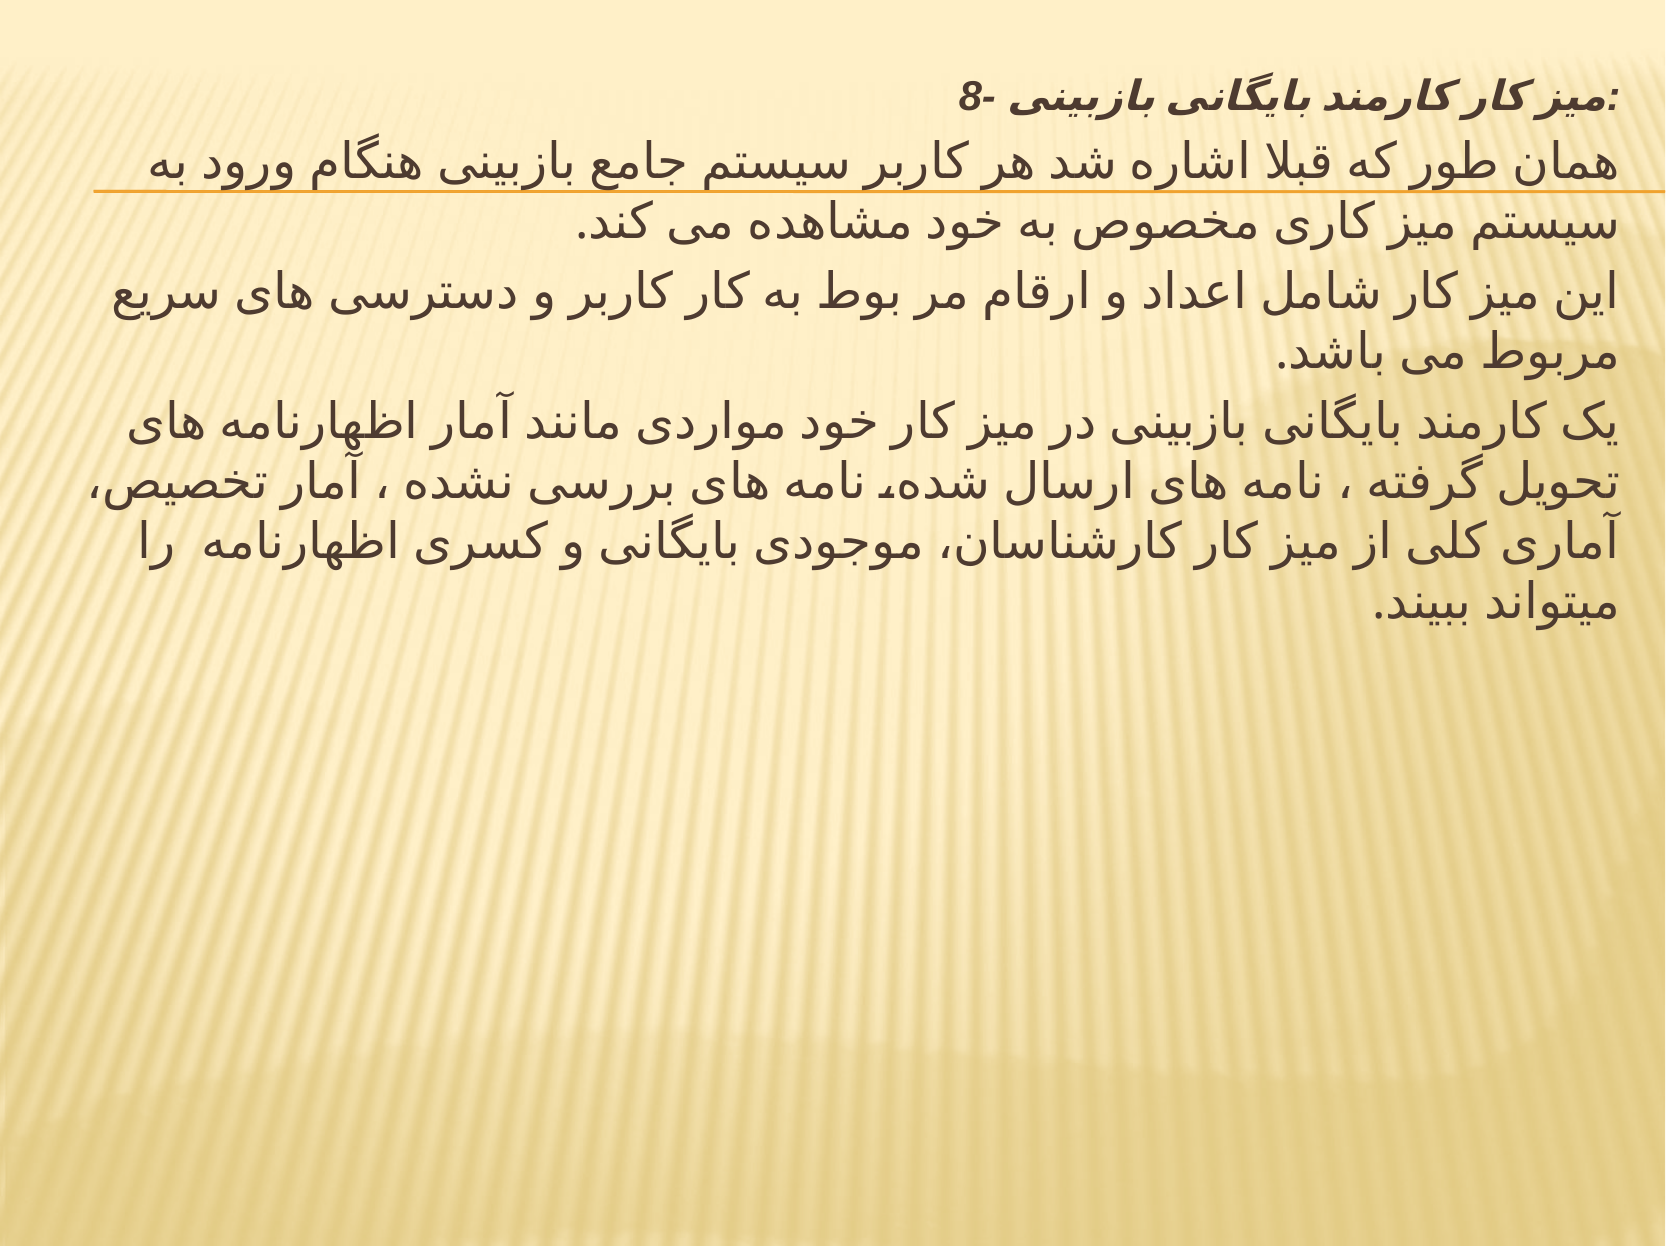

8- میز کار کارمند بایگانی بازبینی:
همان طور که قبلا اشاره شد هر کاربر سیستم جامع بازبینی هنگام ورود به سیستم میز کاری مخصوص به خود مشاهده می کند.
این میز کار شامل اعداد و ارقام مر بوط به کار کاربر و دسترسی های سریع مربوط می باشد.
یک کارمند بایگانی بازبینی در میز کار خود مواردی مانند آمار اظهارنامه های تحویل گرفته ، نامه های ارسال شده، نامه های بررسی نشده ، آمار تخصیص، آماری کلی از میز کار کارشناسان، موجودی بایگانی و کسری اظهارنامه  را میتواند ببیند.